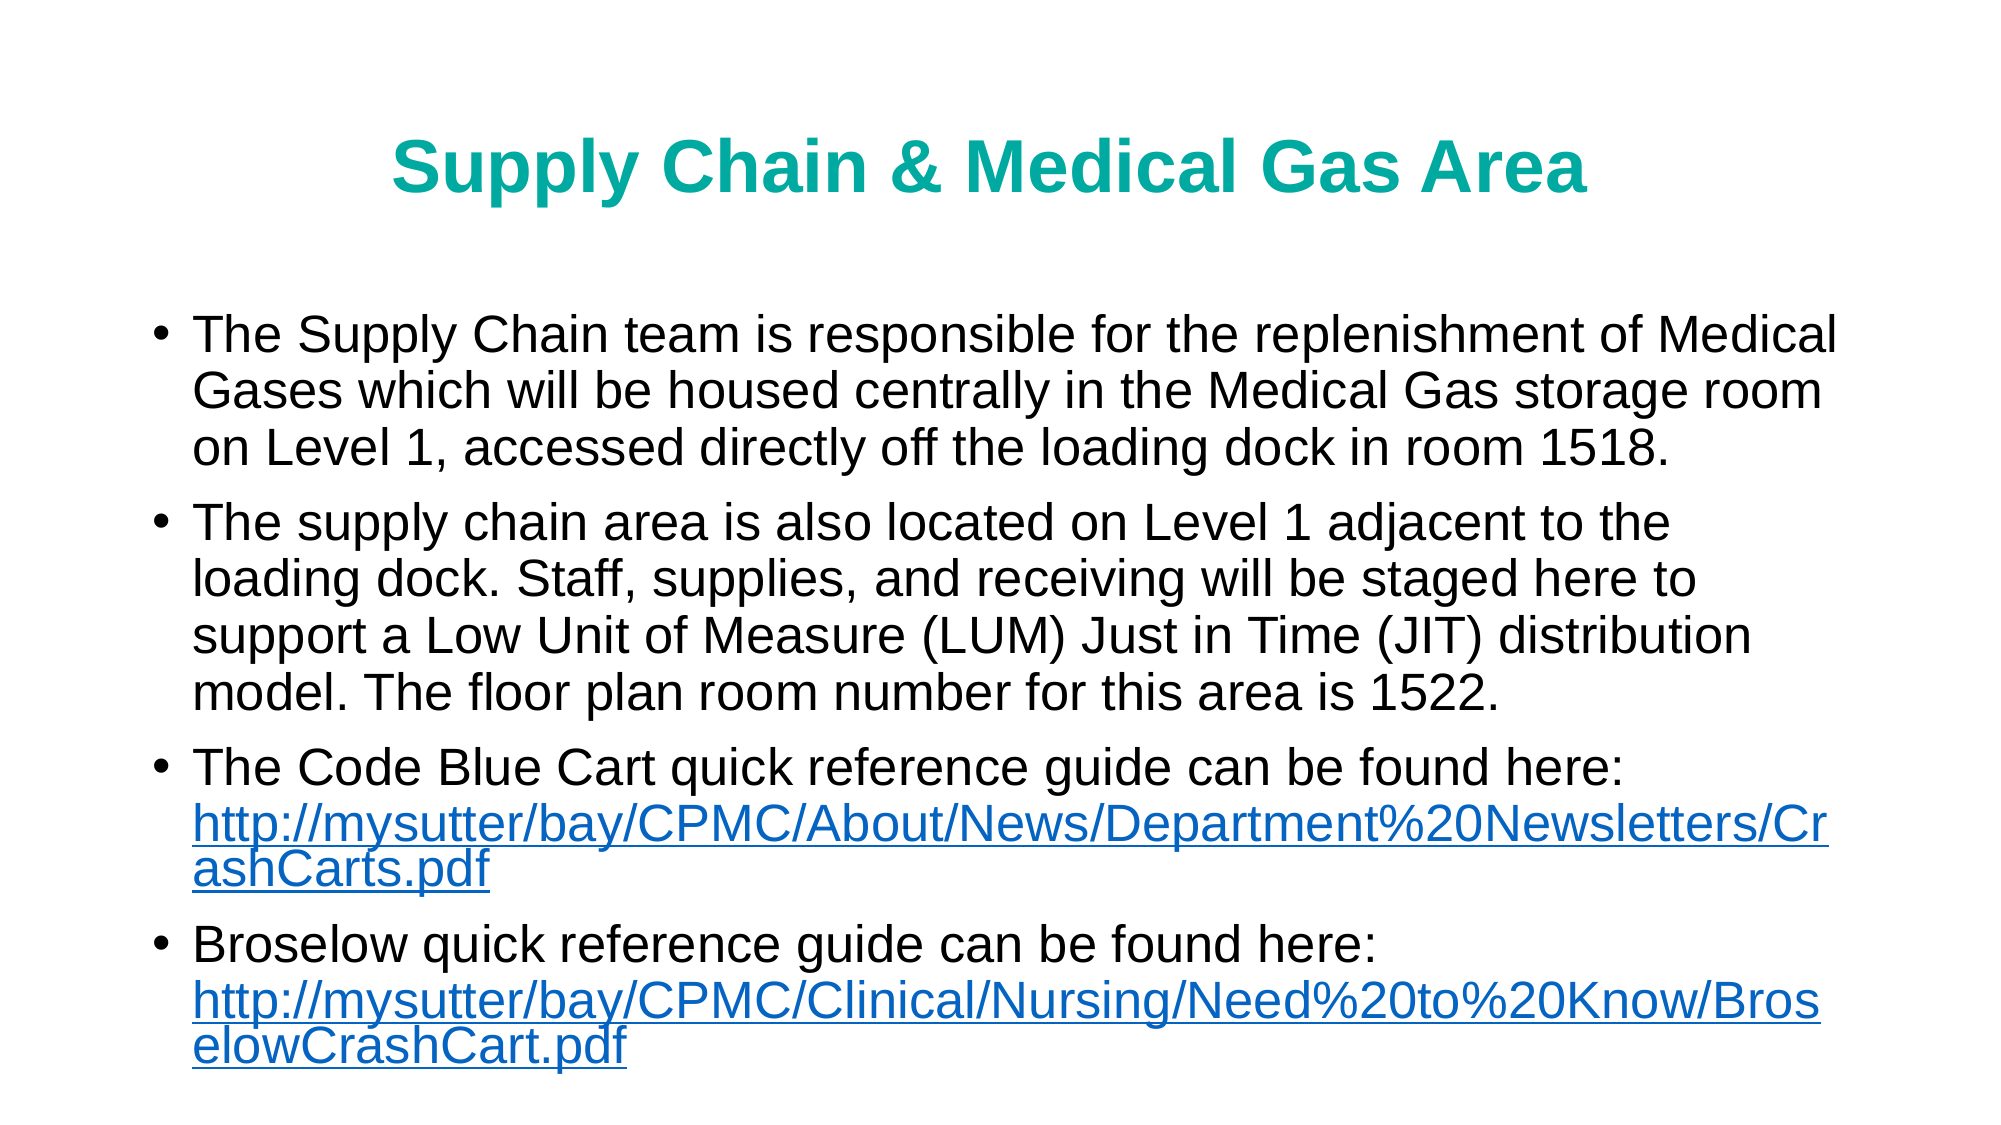

# Supply Chain & Medical Gas Area
The Supply Chain team is responsible for the replenishment of Medical Gases which will be housed centrally in the Medical Gas storage room on Level 1, accessed directly off the loading dock in room 1518.
The supply chain area is also located on Level 1 adjacent to the loading dock. Staff, supplies, and receiving will be staged here to support a Low Unit of Measure (LUM) Just in Time (JIT) distribution model. The floor plan room number for this area is 1522.
The Code Blue Cart quick reference guide can be found here: http://mysutter/bay/CPMC/About/News/Department%20Newsletters/CrashCarts.pdf
Broselow quick reference guide can be found here: http://mysutter/bay/CPMC/Clinical/Nursing/Need%20to%20Know/BroselowCrashCart.pdf